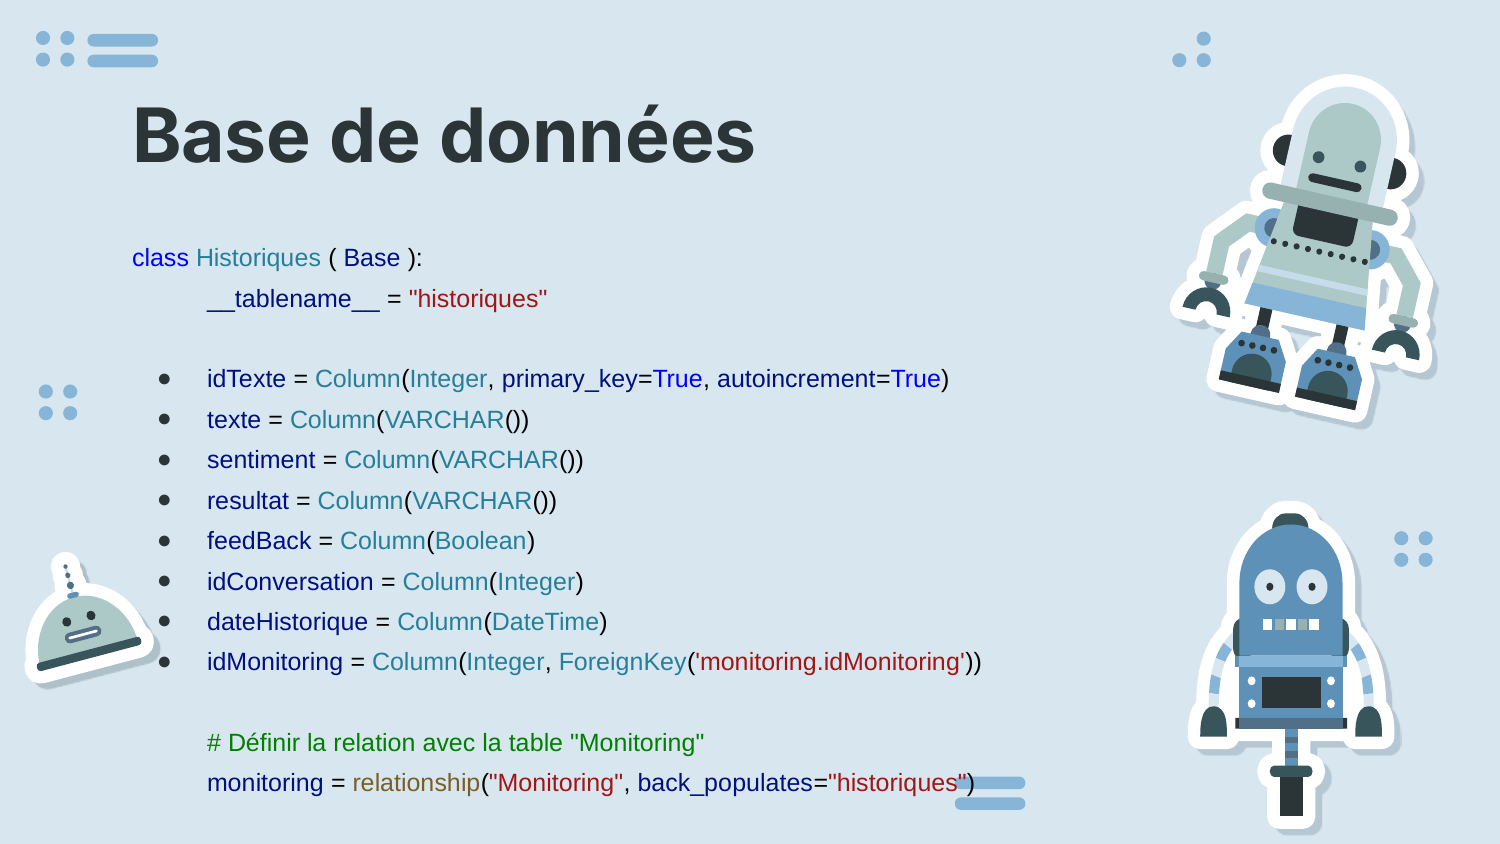

# Base de données

class Historiques ( Base ):
__tablename__ = "historiques"

idTexte = Column(Integer, primary_key=True, autoincrement=True)
texte = Column(VARCHAR())
sentiment = Column(VARCHAR())
resultat = Column(VARCHAR())
feedBack = Column(Boolean)
idConversation = Column(Integer)
dateHistorique = Column(DateTime)
idMonitoring = Column(Integer, ForeignKey('monitoring.idMonitoring'))

# Définir la relation avec la table "Monitoring"
monitoring = relationship("Monitoring", back_populates="historiques")